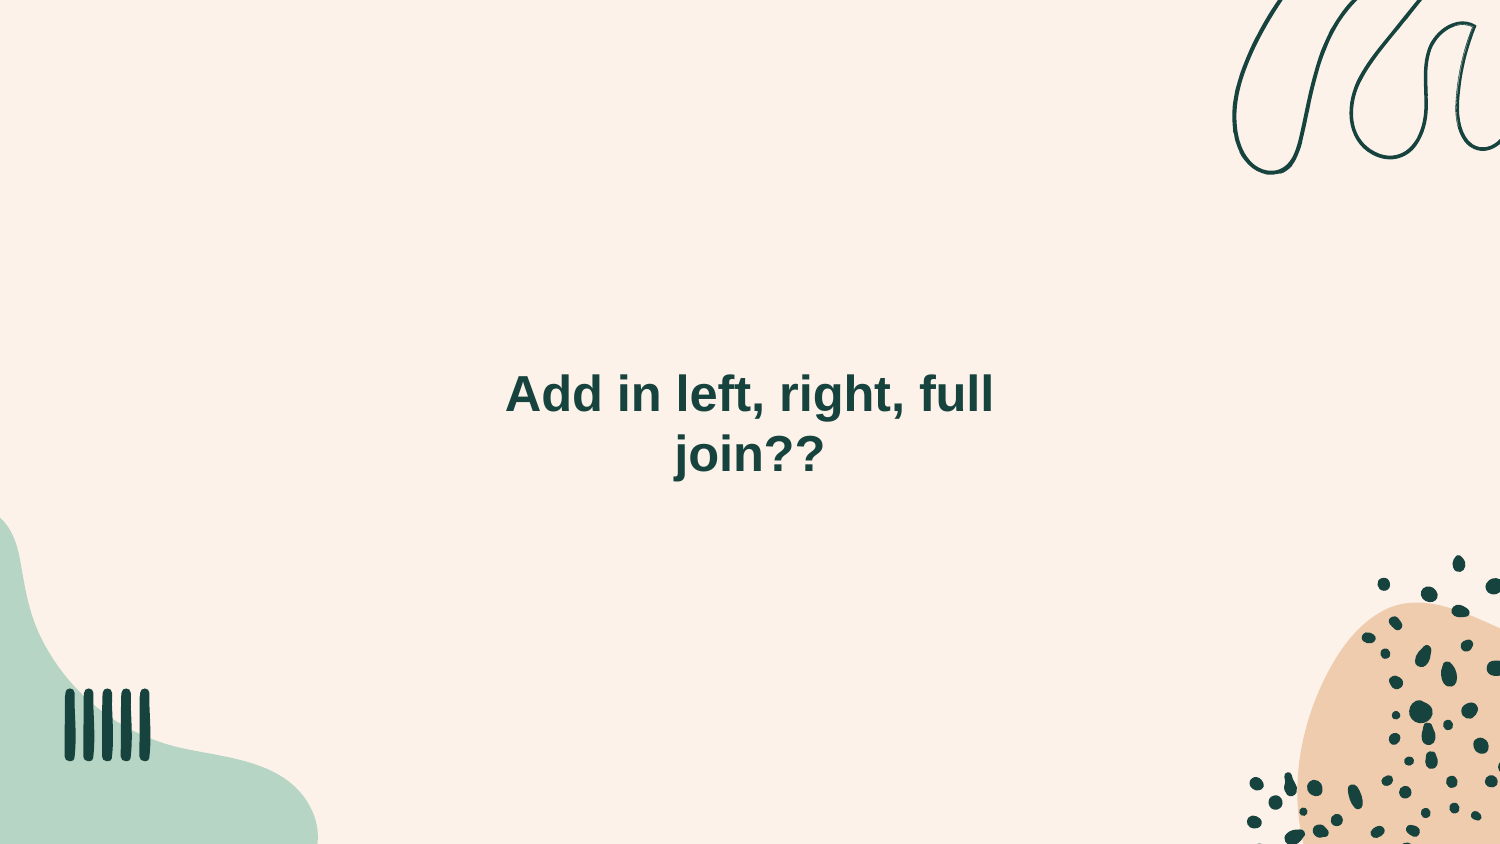

# Add in left, right, full join??